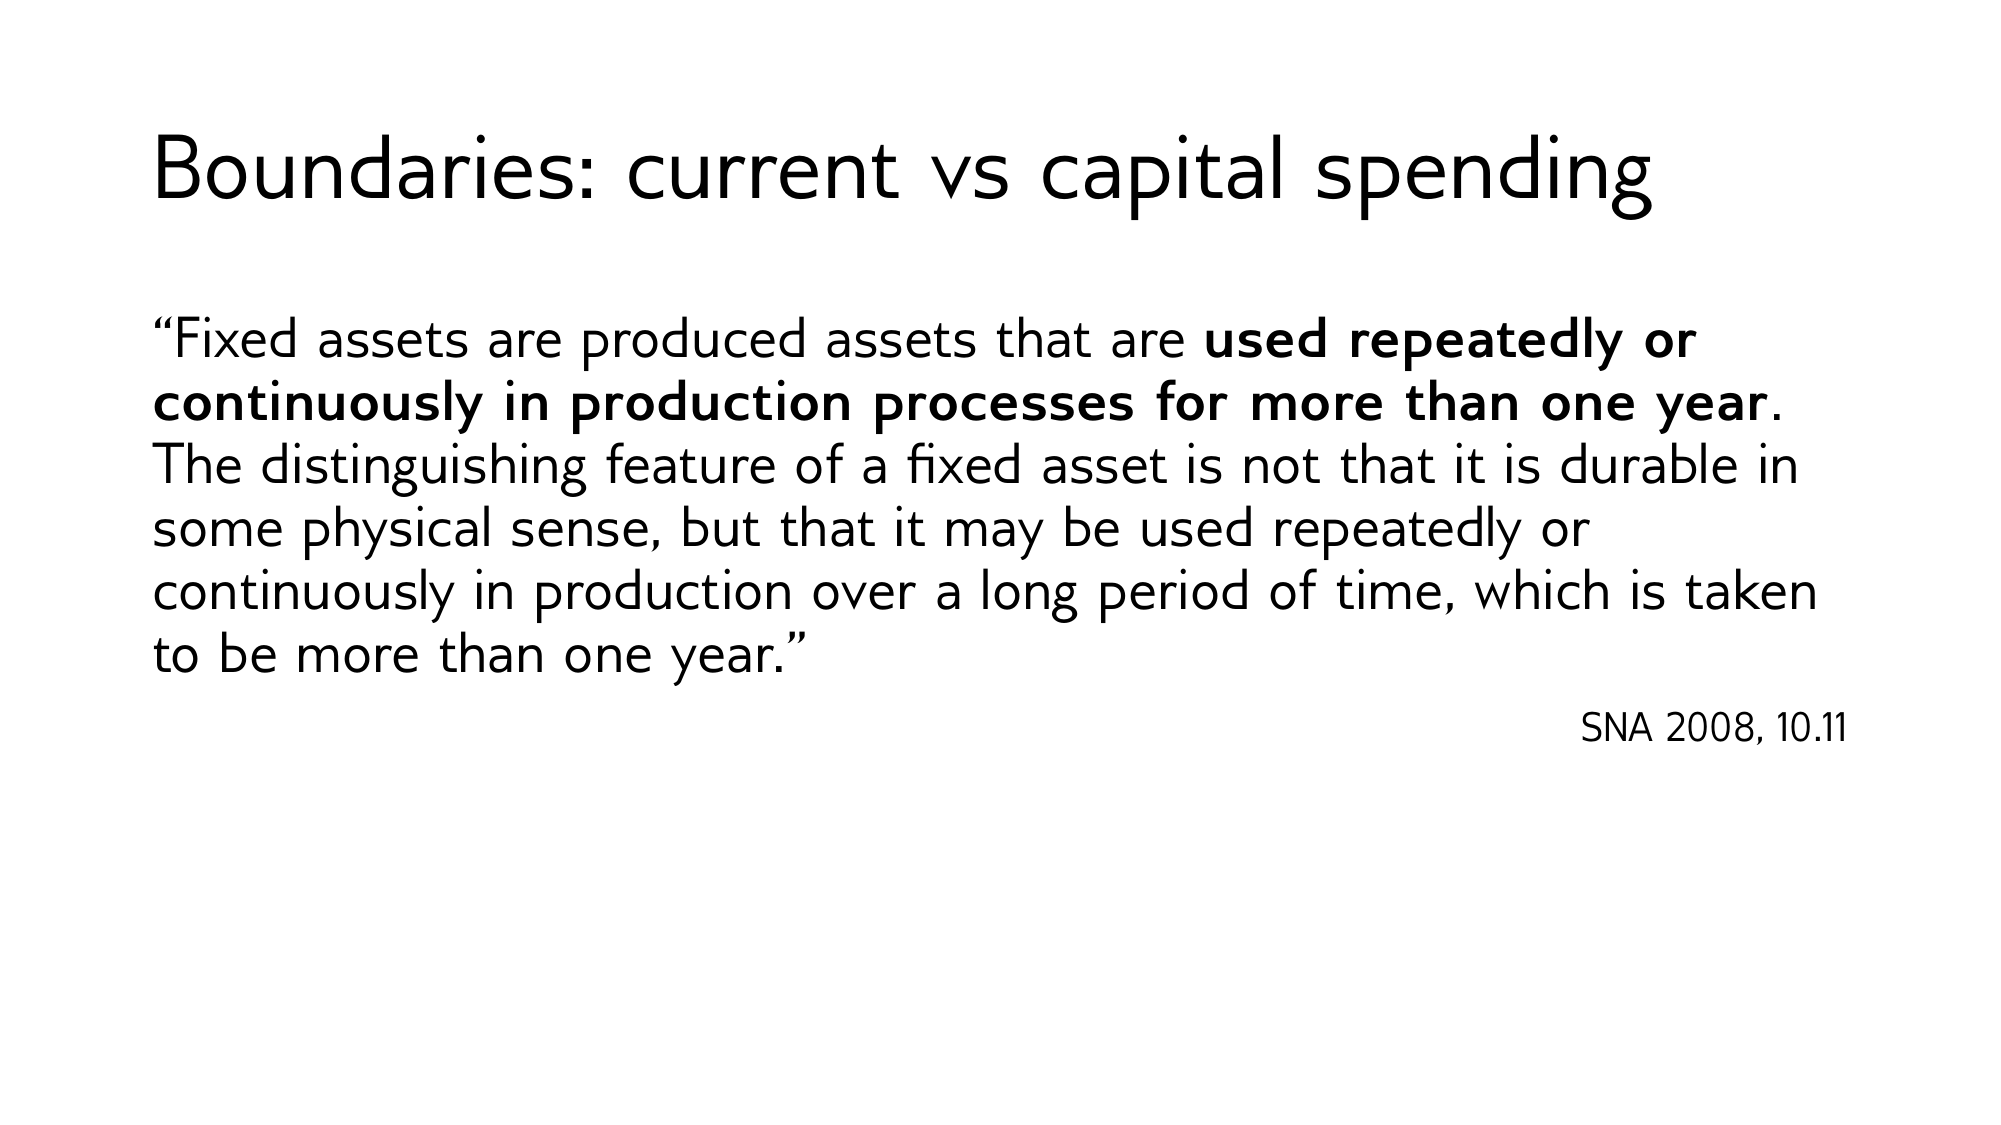

# Boundaries: current vs capital spending
“Fixed assets are produced assets that are used repeatedly or continuously in production processes for more than one year. The distinguishing feature of a fixed asset is not that it is durable in some physical sense, but that it may be used repeatedly or continuously in production over a long period of time, which is taken to be more than one year.”
SNA 2008, 10.11